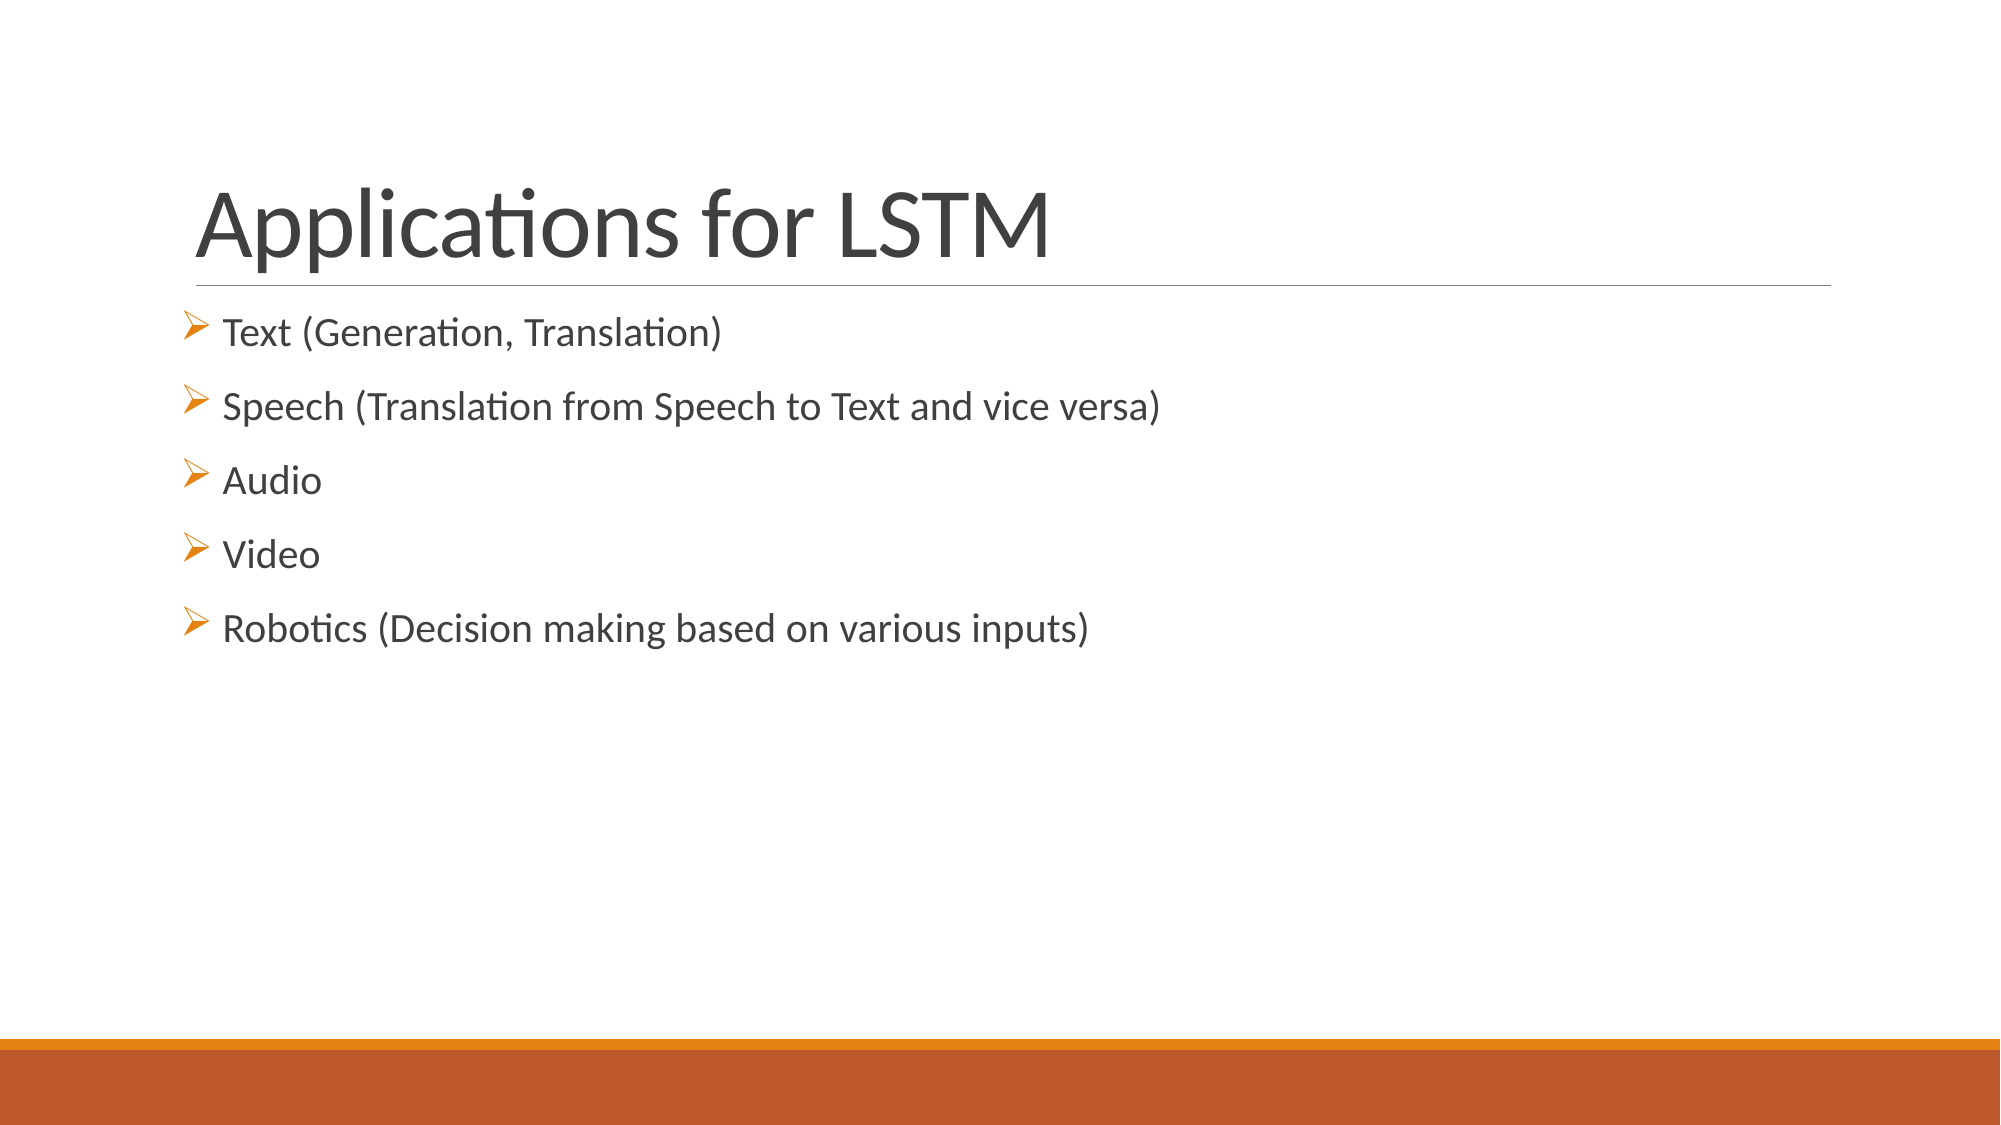

# Applications for LSTM
 Text (Generation, Translation)
 Speech (Translation from Speech to Text and vice versa)
 Audio
 Video
 Robotics (Decision making based on various inputs)